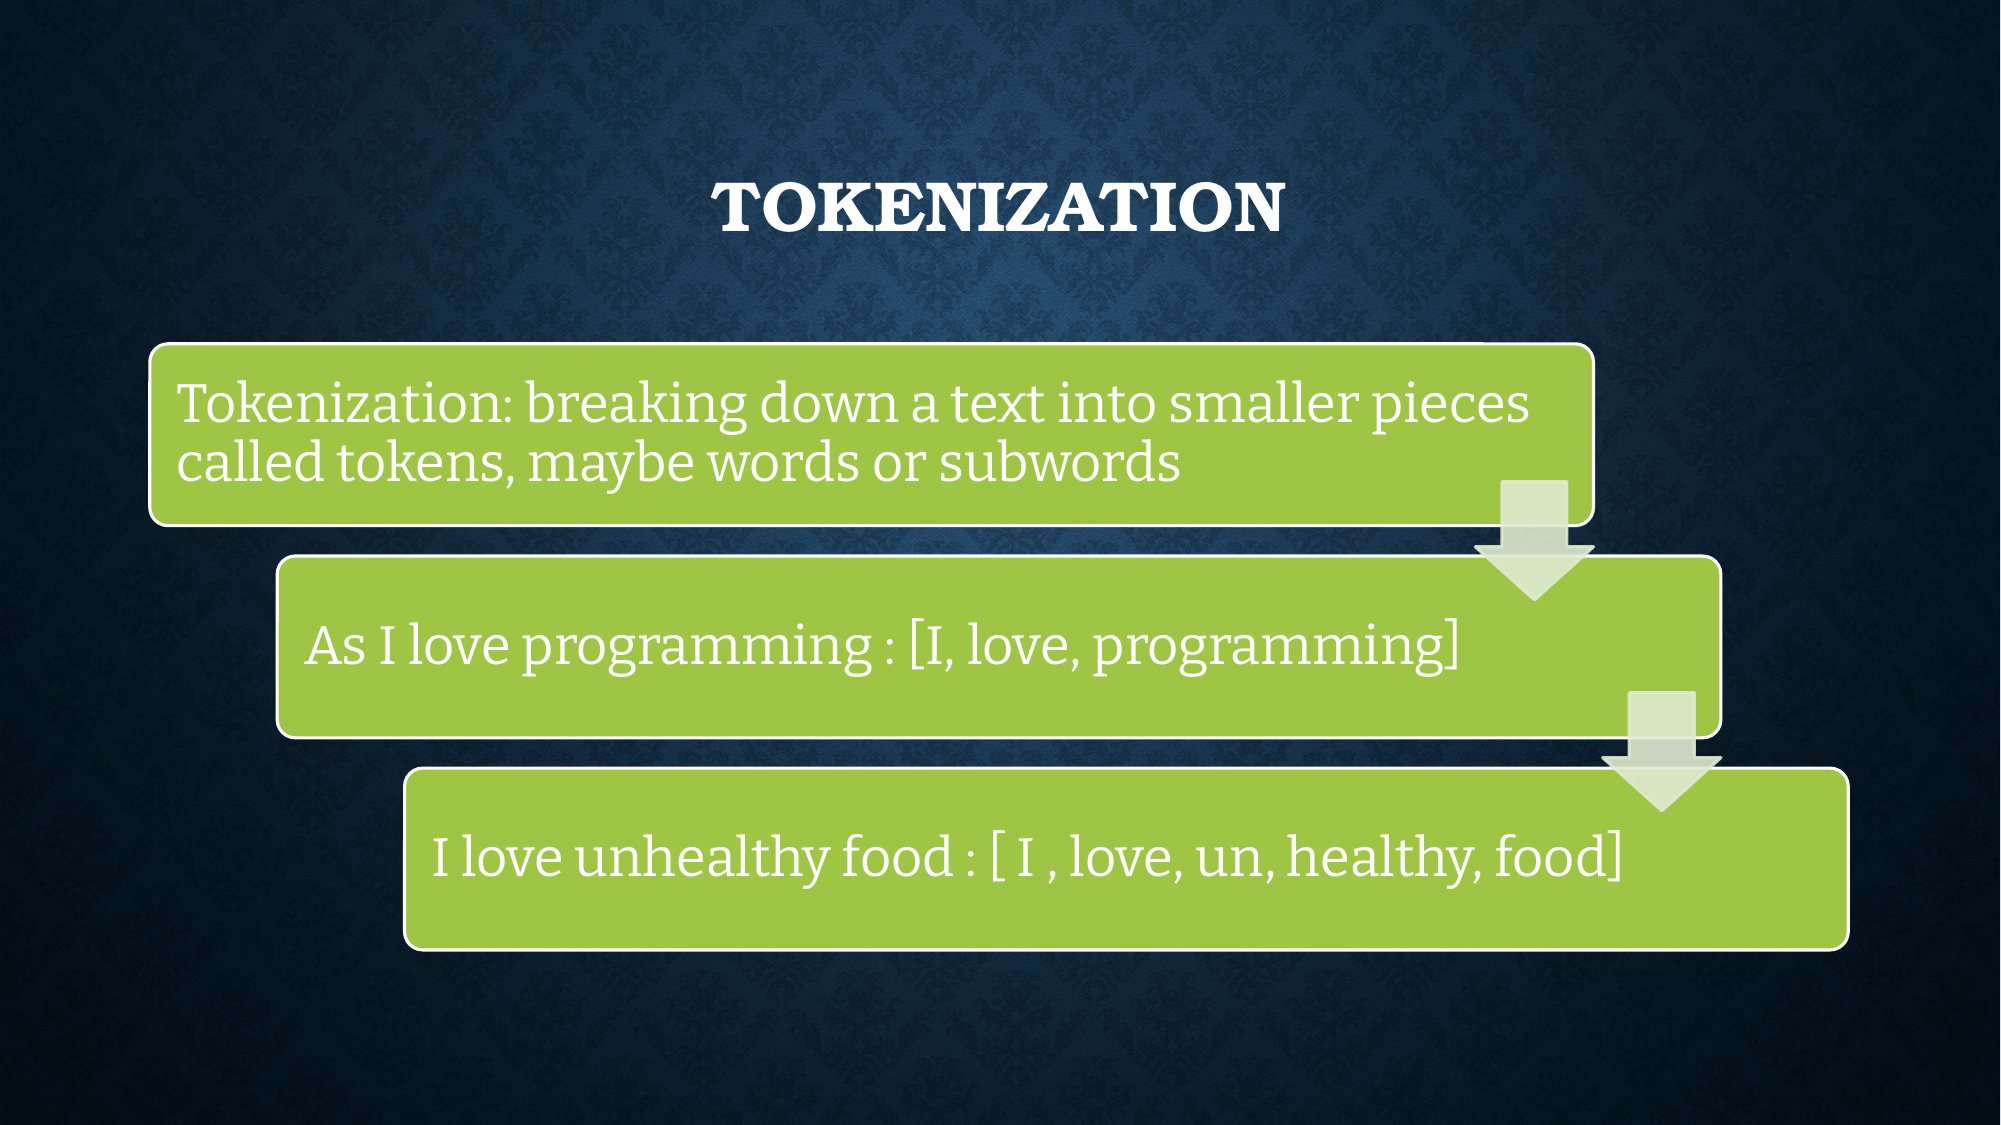

# tokenization
Tokenization: breaking down a text into smaller pieces called tokens, maybe words or subwords
As I love programming : [I, love, programming]
I love unhealthy food : [ I , love, un, healthy, food]